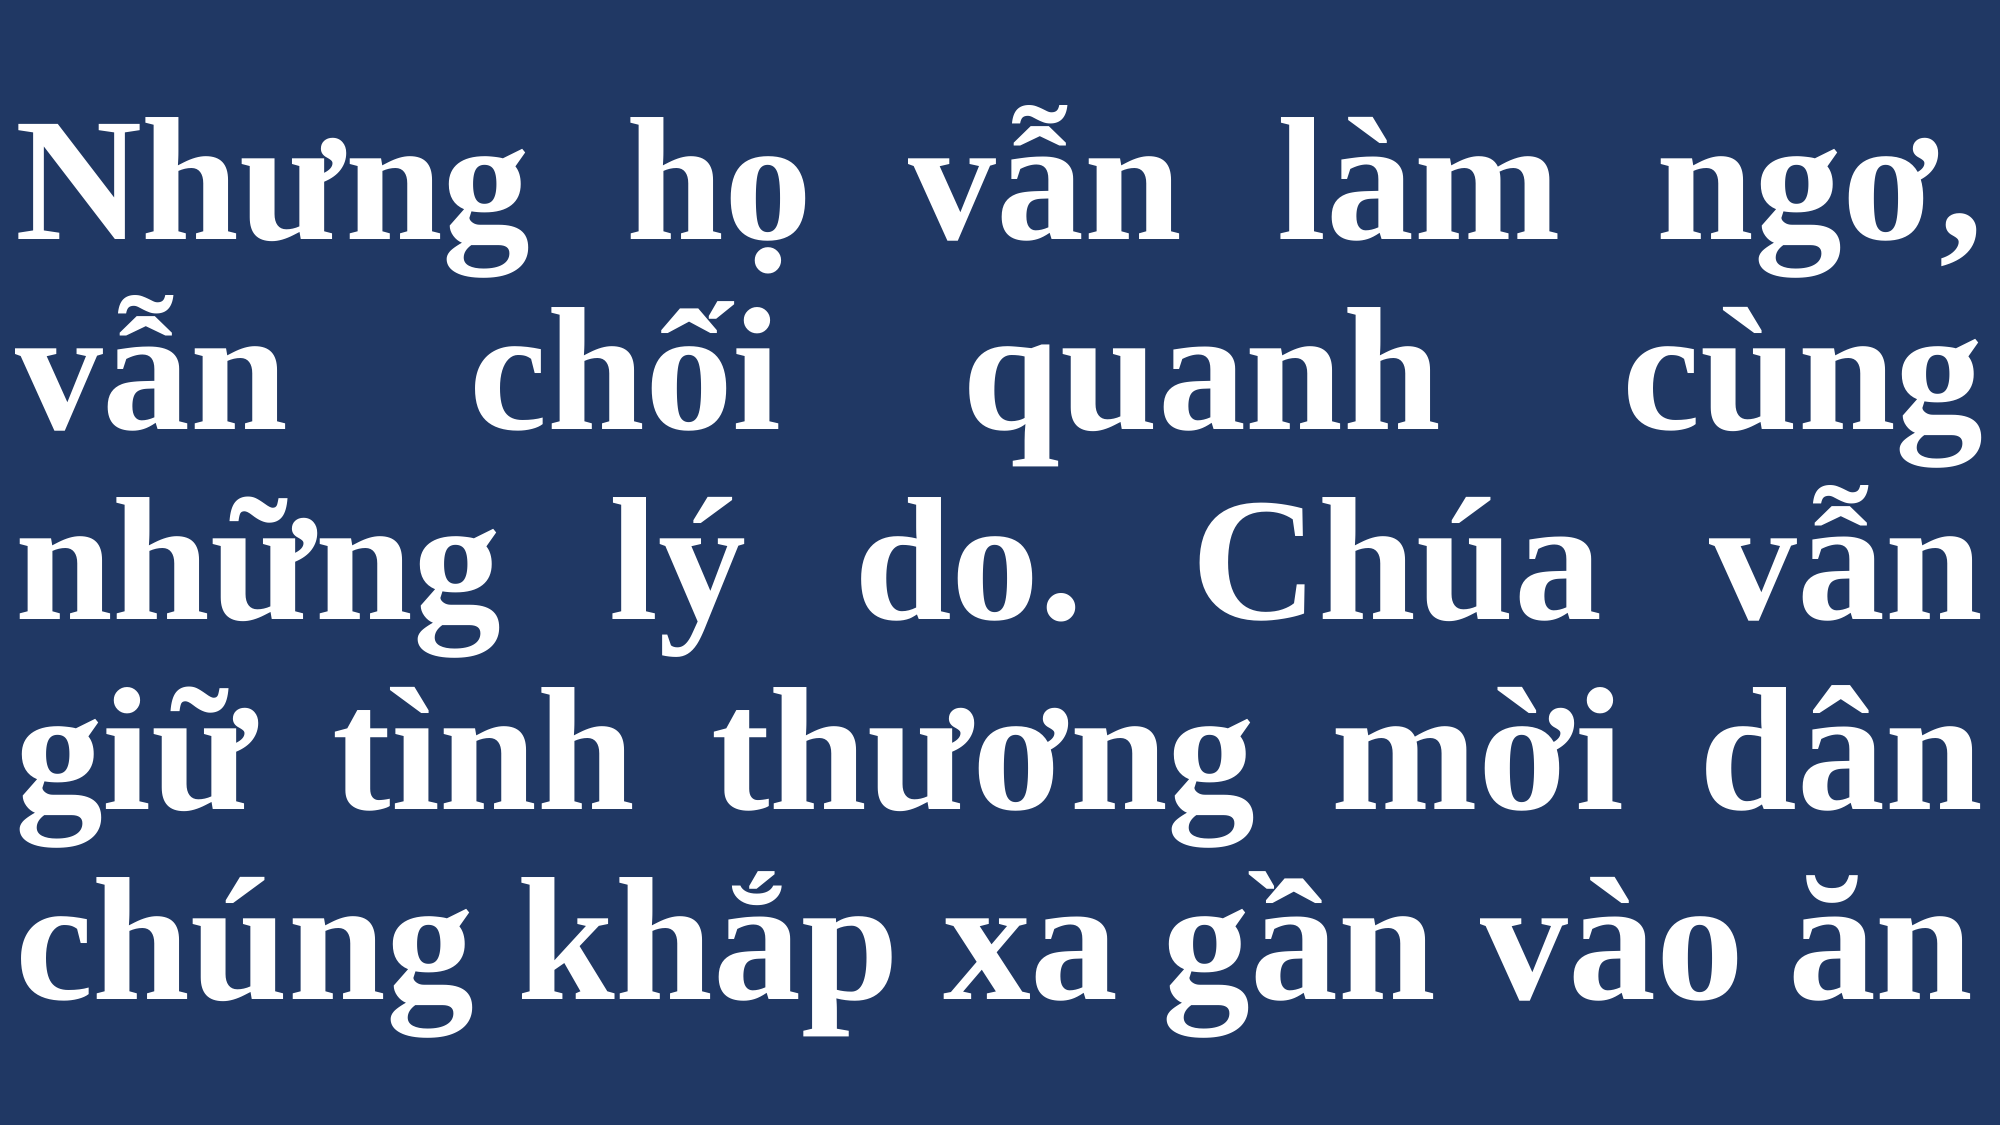

# Nhưng họ vẫn làm ngơ, vẫn chối quanh cùng những lý do. Chúa vẫn giữ tình thương mời dân chúng khắp xa gần vào ăn